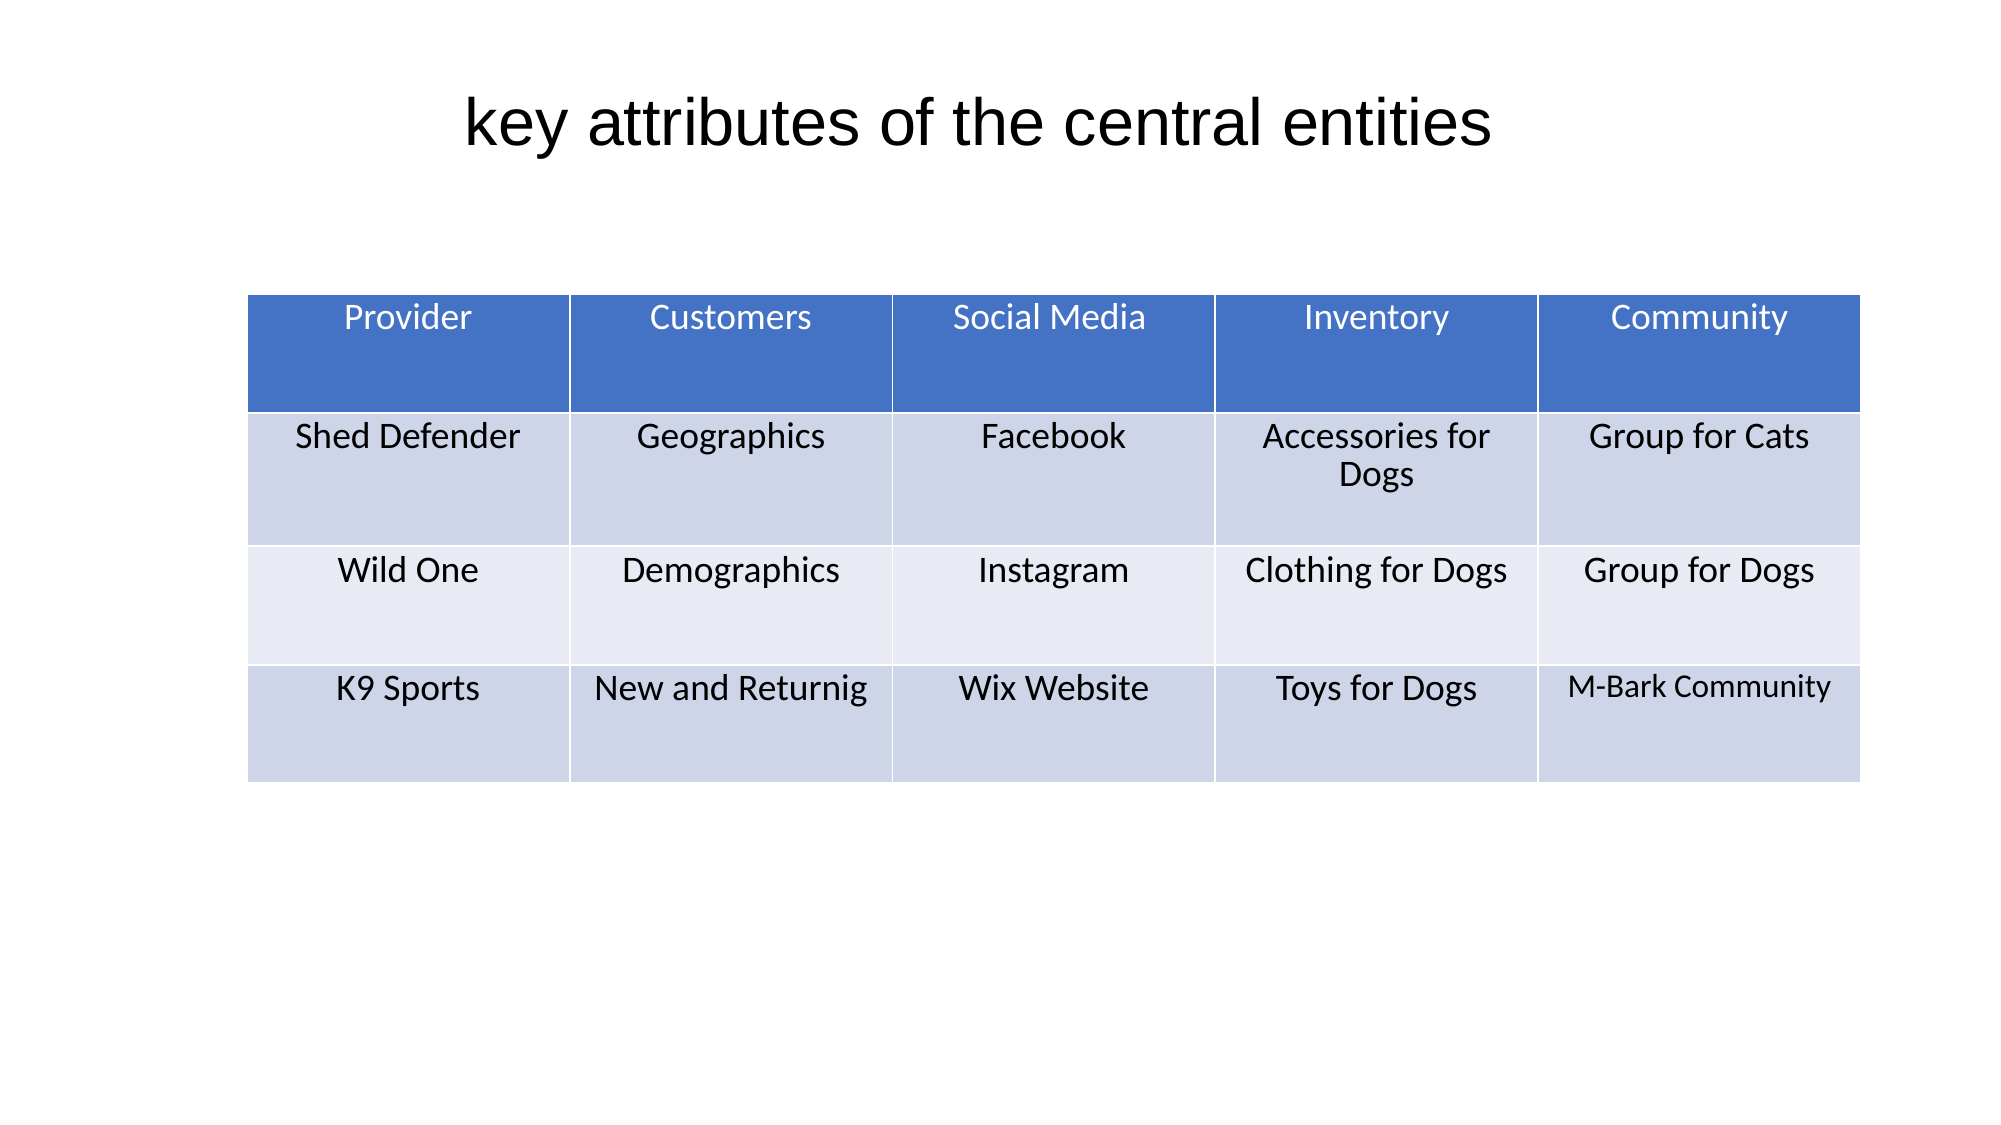

# key attributes of the central entities
| Provider | Customers | Social Media | Inventory | Community |
| --- | --- | --- | --- | --- |
| Shed Defender | Geographics | Facebook | Accessories for Dogs | Group for Cats |
| Wild One | Demographics | Instagram | Clothing for Dogs | Group for Dogs |
| K9 Sports | New and Returnig | Wix Website | Toys for Dogs | M-Bark Community |